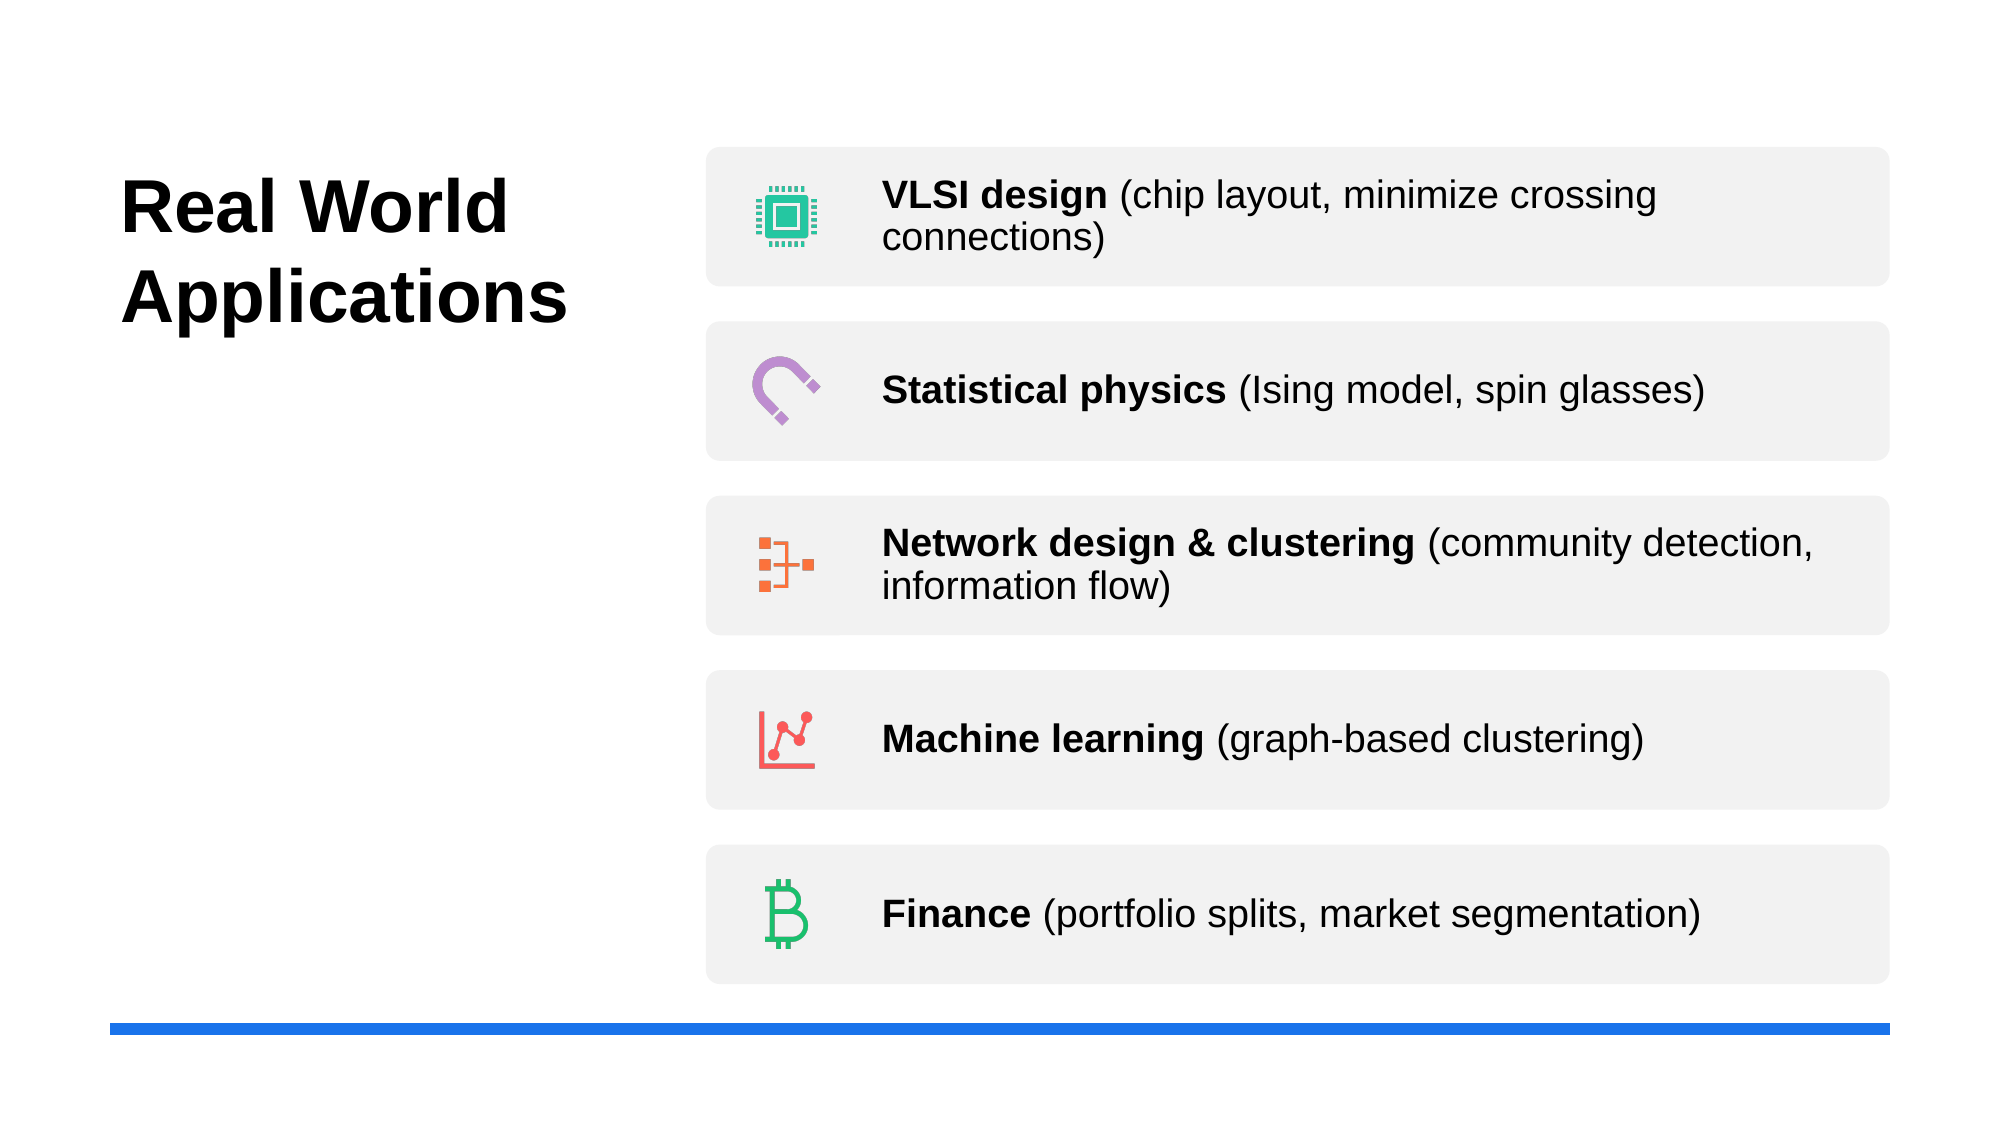

VLSI design (chip layout, minimize crossing connections)
Statistical physics (Ising model, spin glasses)
Network design & clustering (community detection, information flow)
Machine learning (graph-based clustering)
Finance (portfolio splits, market segmentation)
# Real World Applications